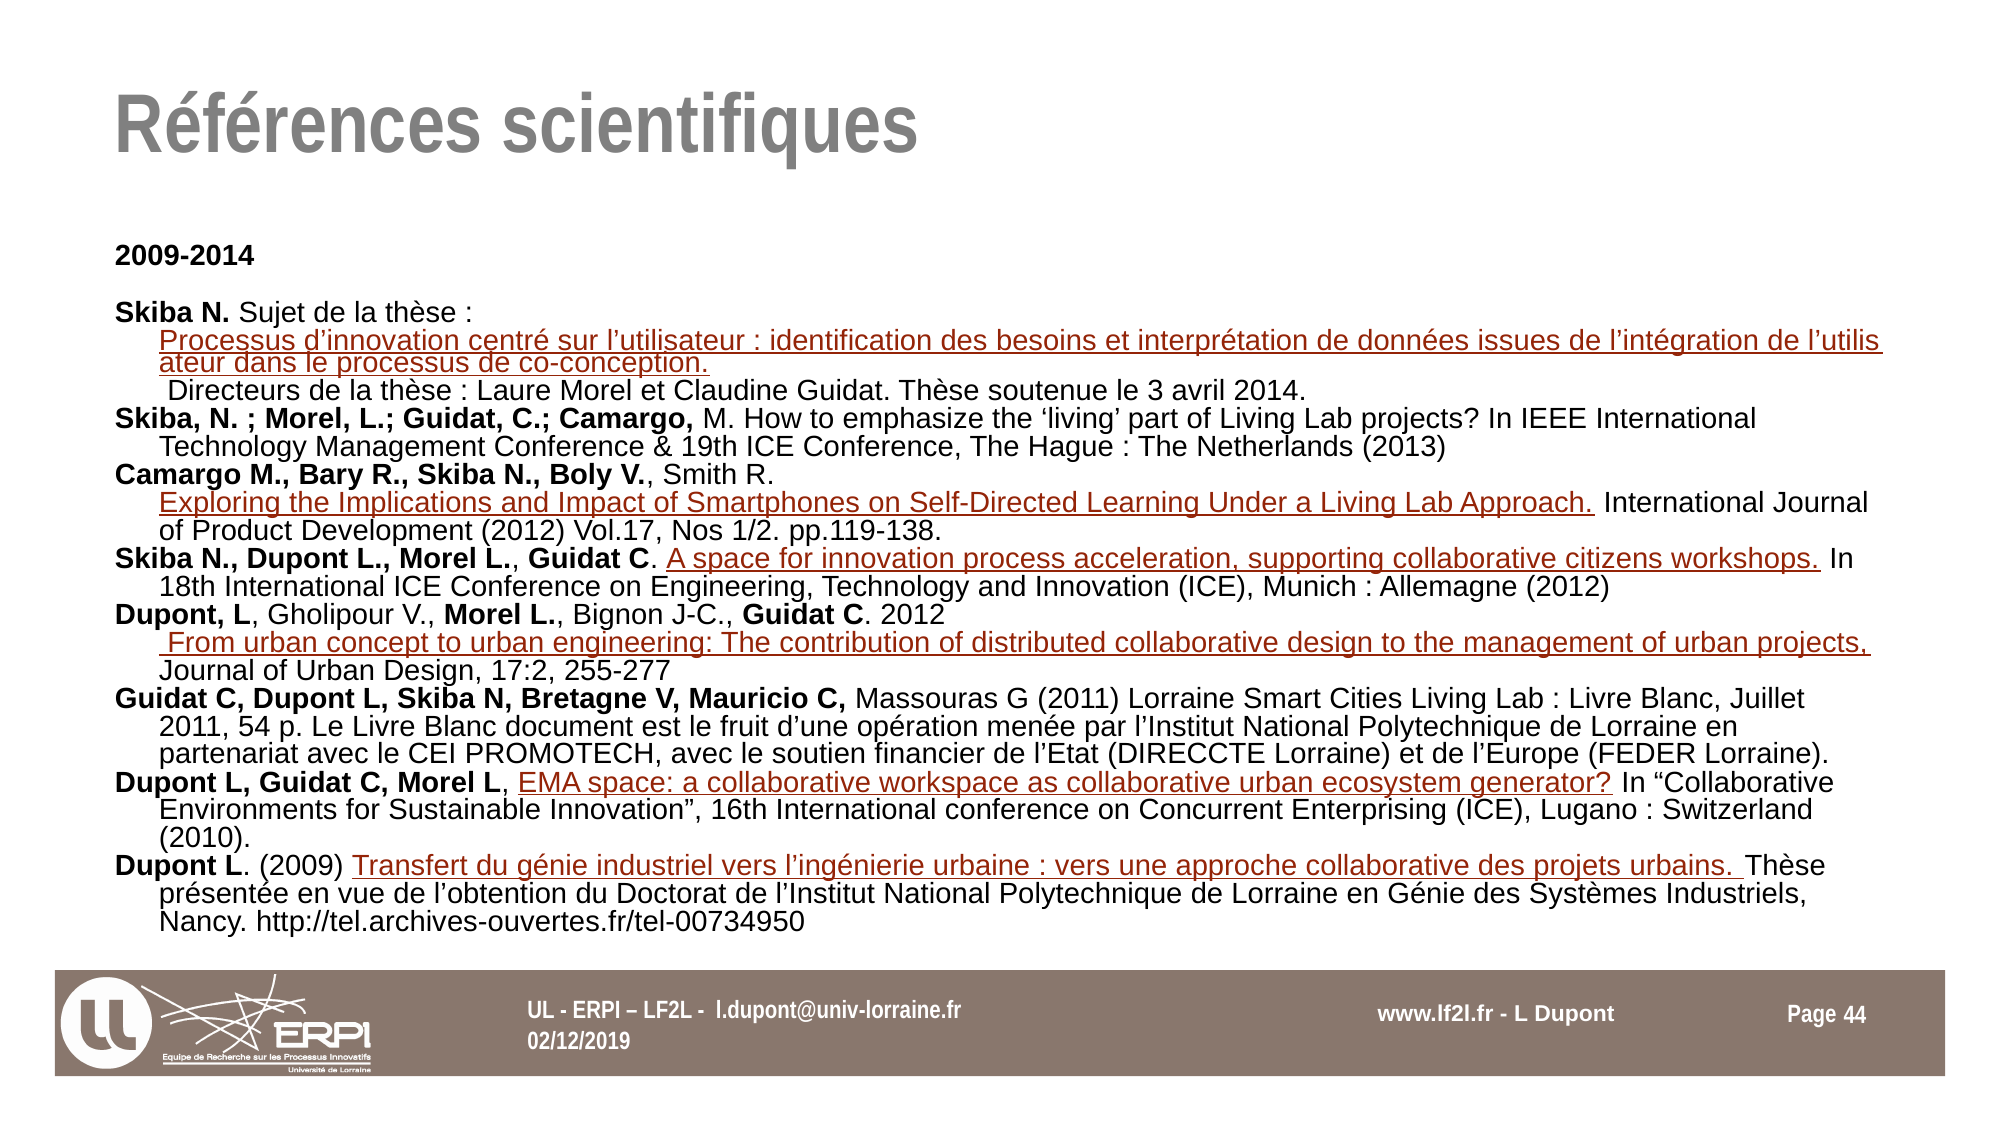

# Références scientifiques
2009-2014

Skiba N. Sujet de la thèse : Processus d’innovation centré sur l’utilisateur : identification des besoins et interprétation de données issues de l’intégration de l’utilisateur dans le processus de co-conception. Directeurs de la thèse : Laure Morel et Claudine Guidat. Thèse soutenue le 3 avril 2014.
Skiba, N. ; Morel, L.; Guidat, C.; Camargo, M. How to emphasize the ‘living’ part of Living Lab projects? In IEEE International Technology Management Conference & 19th ICE Conference, The Hague : The Netherlands (2013)
Camargo M., Bary R., Skiba N., Boly V., Smith R. Exploring the Implications and Impact of Smartphones on Self-Directed Learning Under a Living Lab Approach. International Journal of Product Development (2012) Vol.17, Nos 1/2. pp.119-138.
Skiba N., Dupont L., Morel L., Guidat C. A space for innovation process acceleration, supporting collaborative citizens workshops. In 18th International ICE Conference on Engineering, Technology and Innovation (ICE), Munich : Allemagne (2012)
Dupont, L, Gholipour V., Morel L., Bignon J-C., Guidat C. 2012 From urban concept to urban engineering: The contribution of distributed collaborative design to the management of urban projects, Journal of Urban Design, 17:2, 255-277
Guidat C, Dupont L, Skiba N, Bretagne V, Mauricio C, Massouras G (2011) Lorraine Smart Cities Living Lab : Livre Blanc, Juillet 2011, 54 p. Le Livre Blanc document est le fruit d’une opération menée par l’Institut National Polytechnique de Lorraine en partenariat avec le CEI PROMOTECH, avec le soutien financier de l’Etat (DIRECCTE Lorraine) et de l’Europe (FEDER Lorraine).
Dupont L, Guidat C, Morel L, EMA space: a collaborative workspace as collaborative urban ecosystem generator? In “Collaborative Environments for Sustainable Innovation”, 16th International conference on Concurrent Enterprising (ICE), Lugano : Switzerland (2010).
Dupont L. (2009) Transfert du génie industriel vers l’ingénierie urbaine : vers une approche collaborative des projets urbains. Thèse présentée en vue de l’obtention du Doctorat de l’Institut National Polytechnique de Lorraine en Génie des Systèmes Industriels, Nancy. http://tel.archives-ouvertes.fr/tel-00734950
UL - ERPI – LF2L -  l.dupont@univ-lorraine.fr
44
02/12/2019